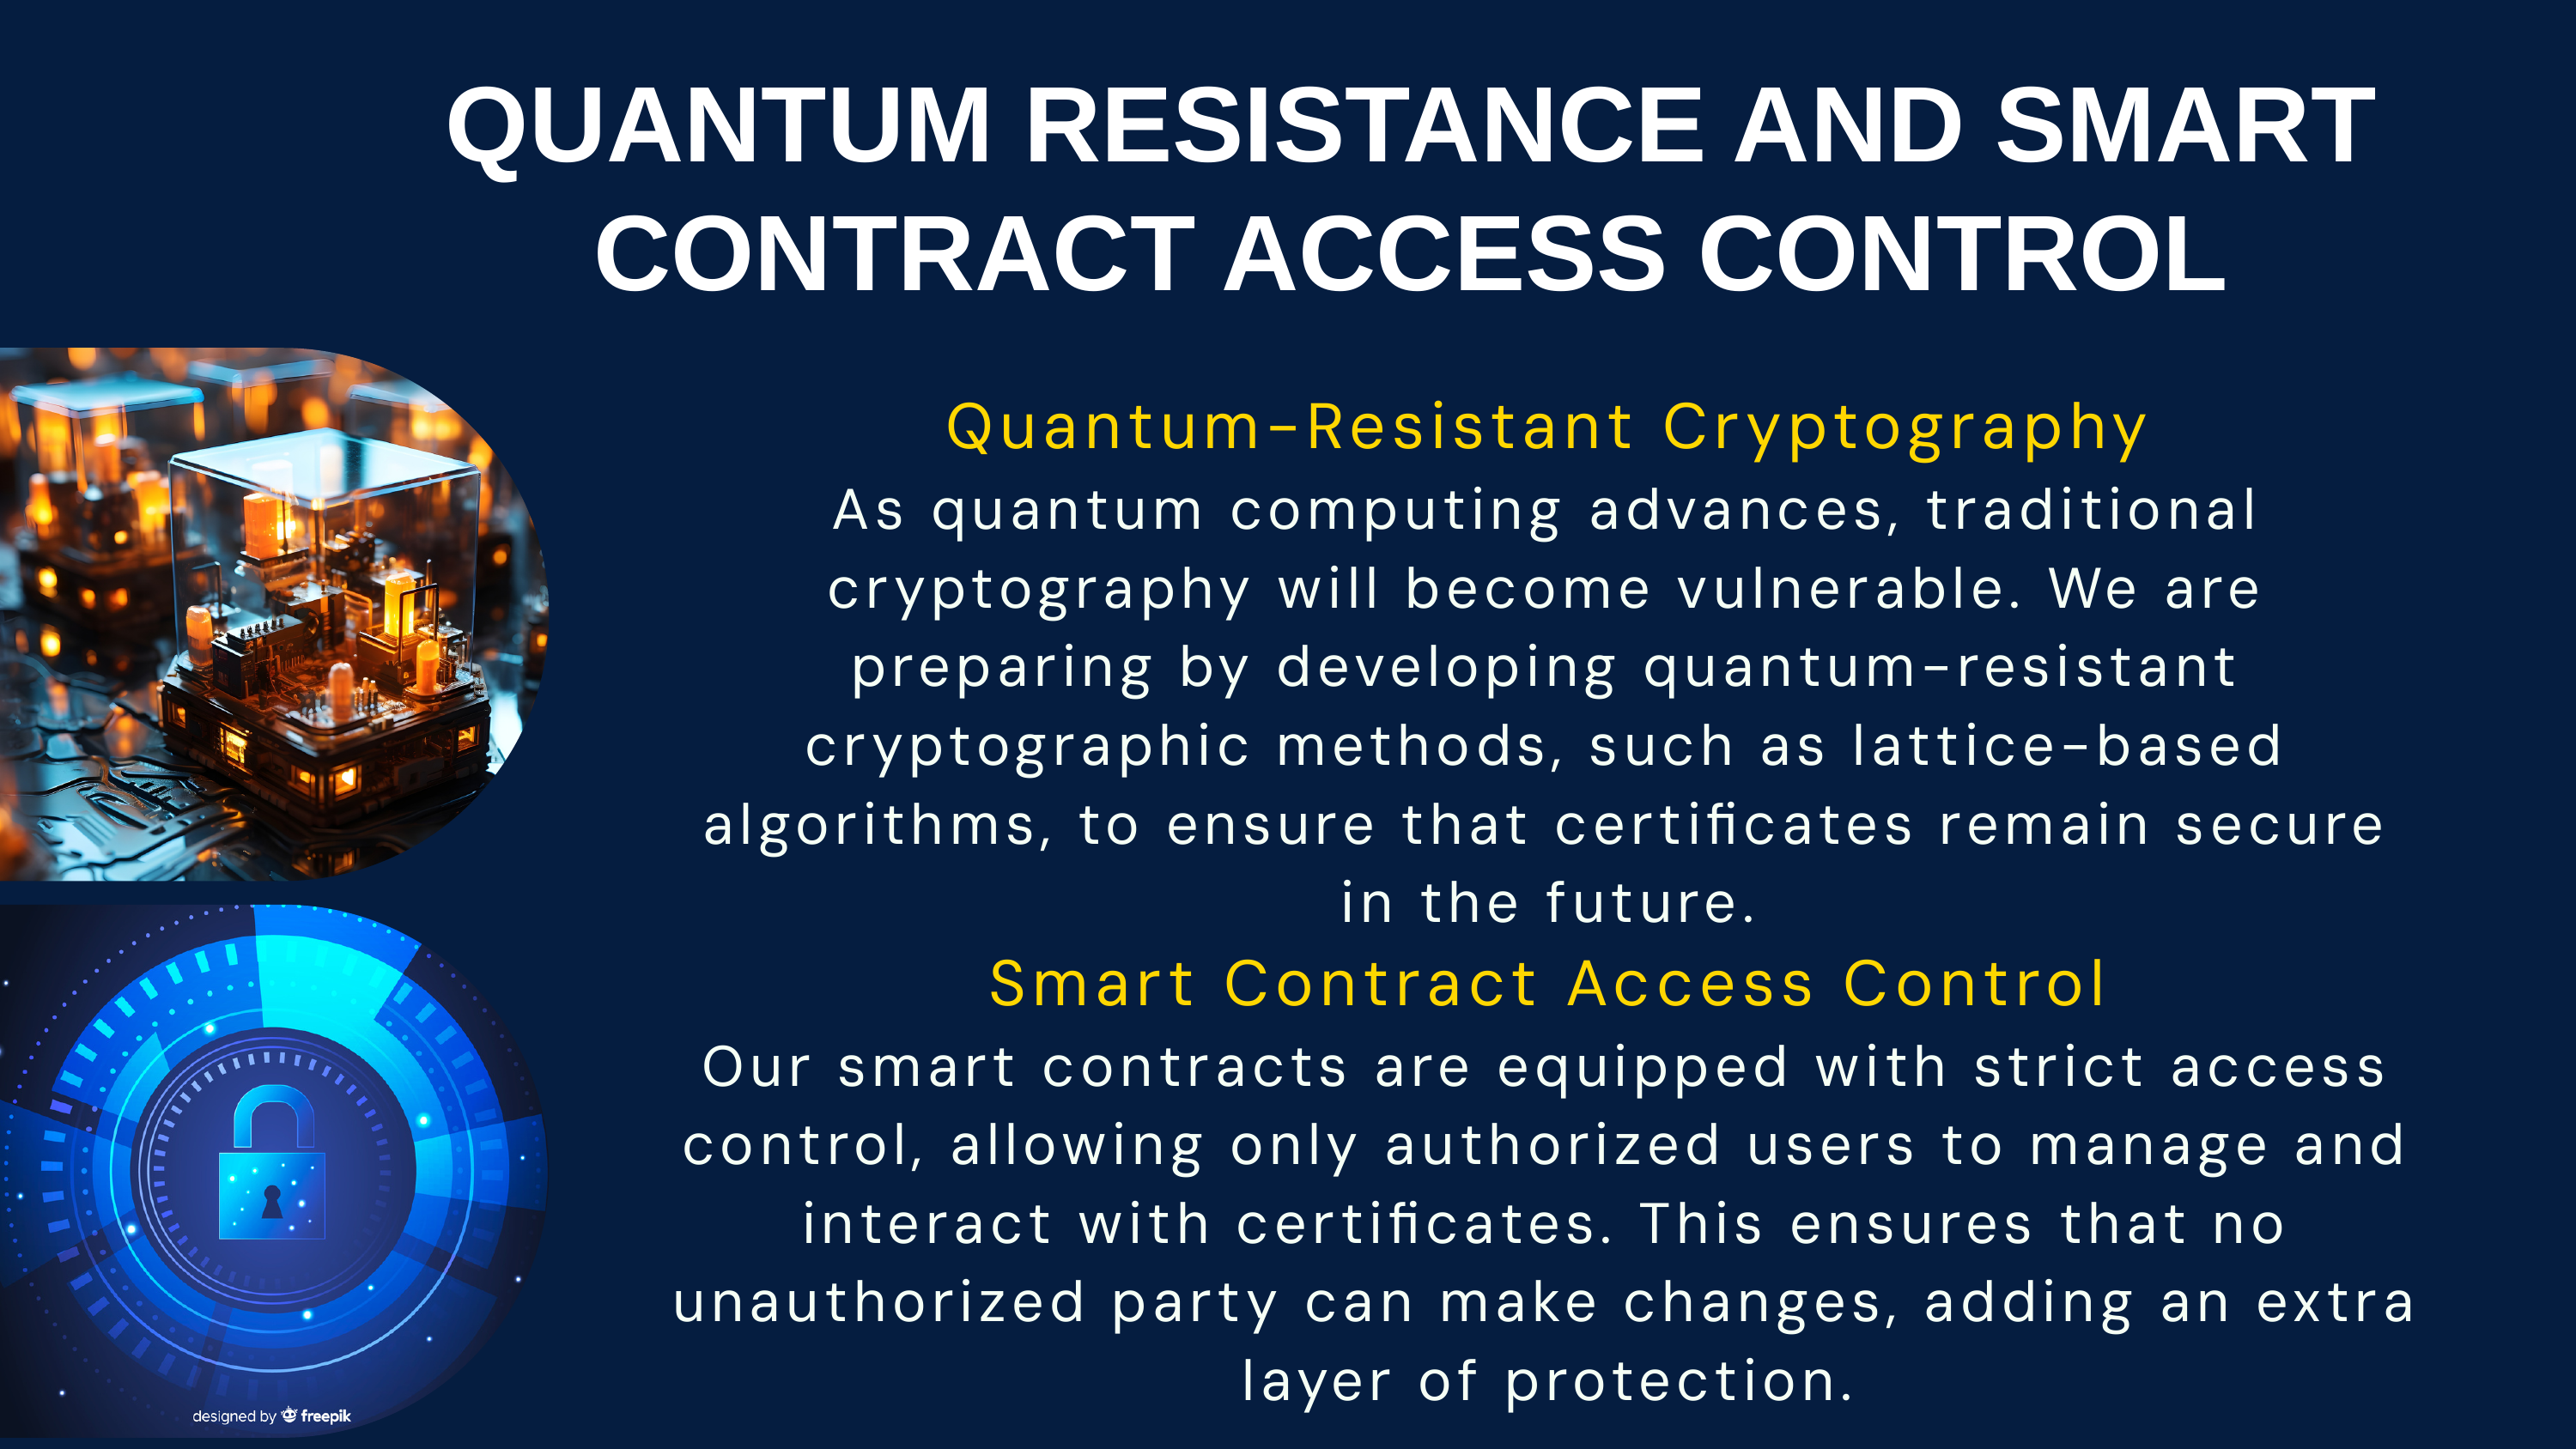

QUANTUM RESISTANCE AND SMART CONTRACT ACCESS CONTROL

Quantum-Resistant Cryptography
As quantum computing advances, traditional cryptography will become vulnerable. We are preparing by developing quantum-resistant cryptographic methods, such as lattice-based algorithms, to ensure that certificates remain secure in the future.

Smart Contract Access Control
Our smart contracts are equipped with strict access control, allowing only authorized users to manage and interact with certificates. This ensures that no unauthorized party can make changes, adding an extra layer of protection.